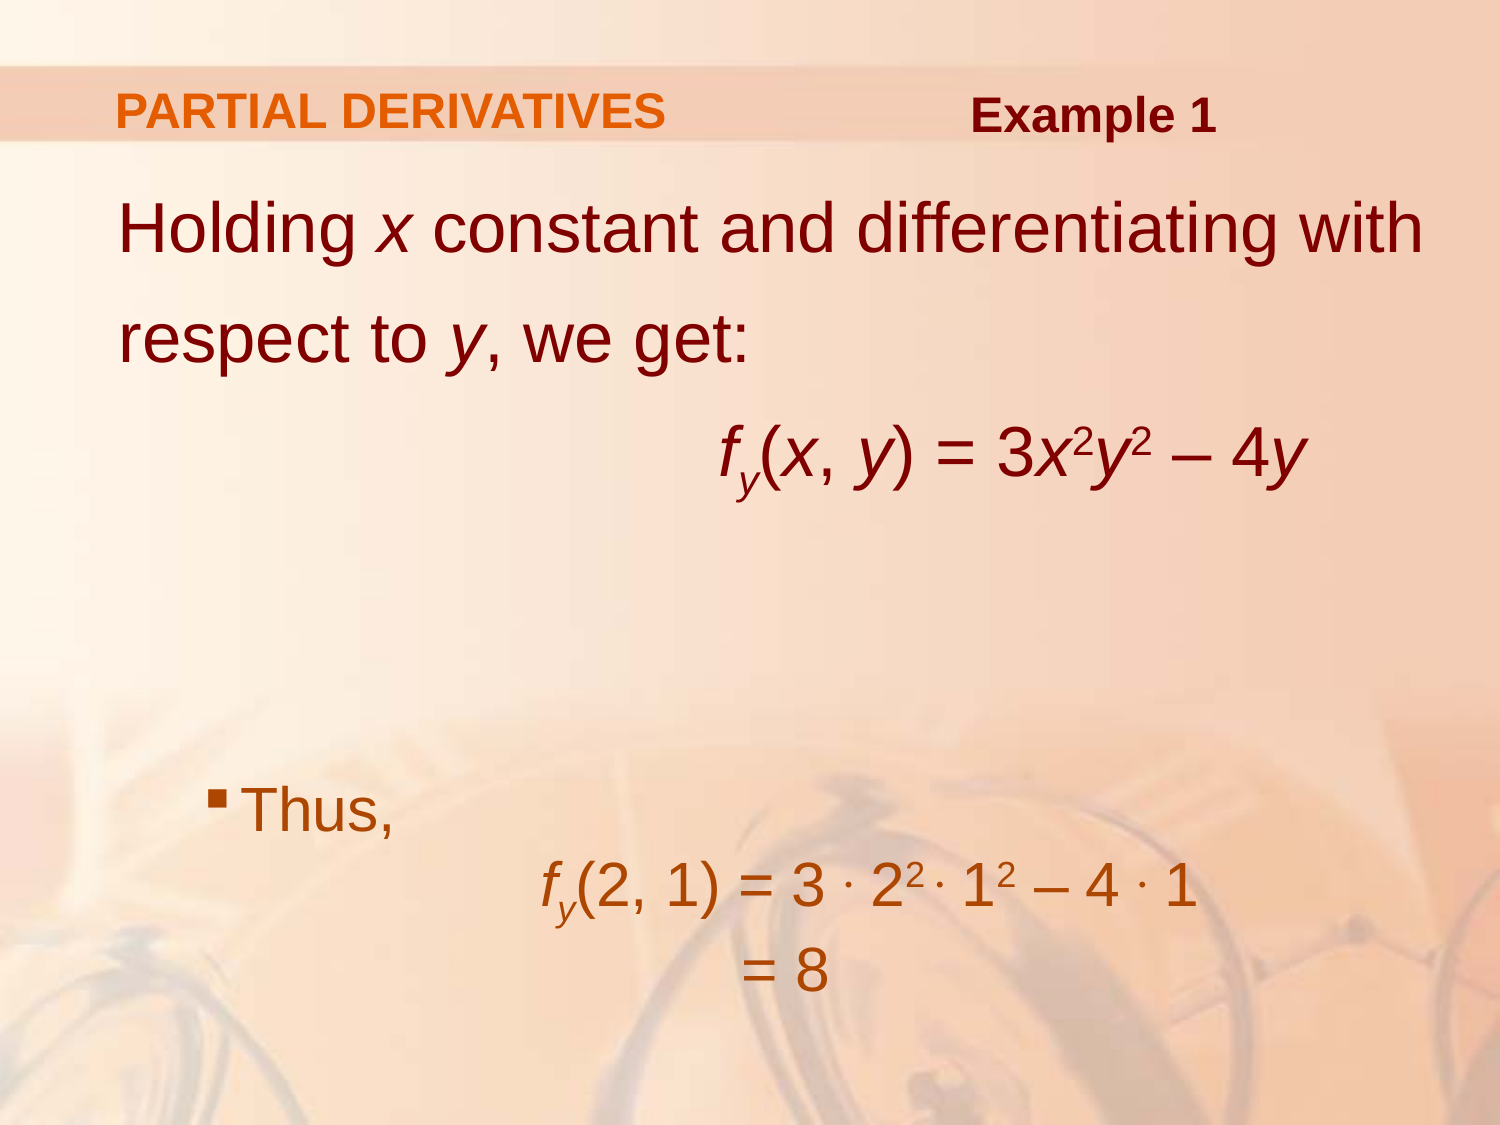

# PARTIAL DERIVATIVES
Example 1
Holding x constant and differentiating with respect to y, we get:
				fy(x, y) = 3x2y2 – 4y

Thus,
		fy(2, 1) = 3 . 22 . 12 – 4 . 1
			   = 8